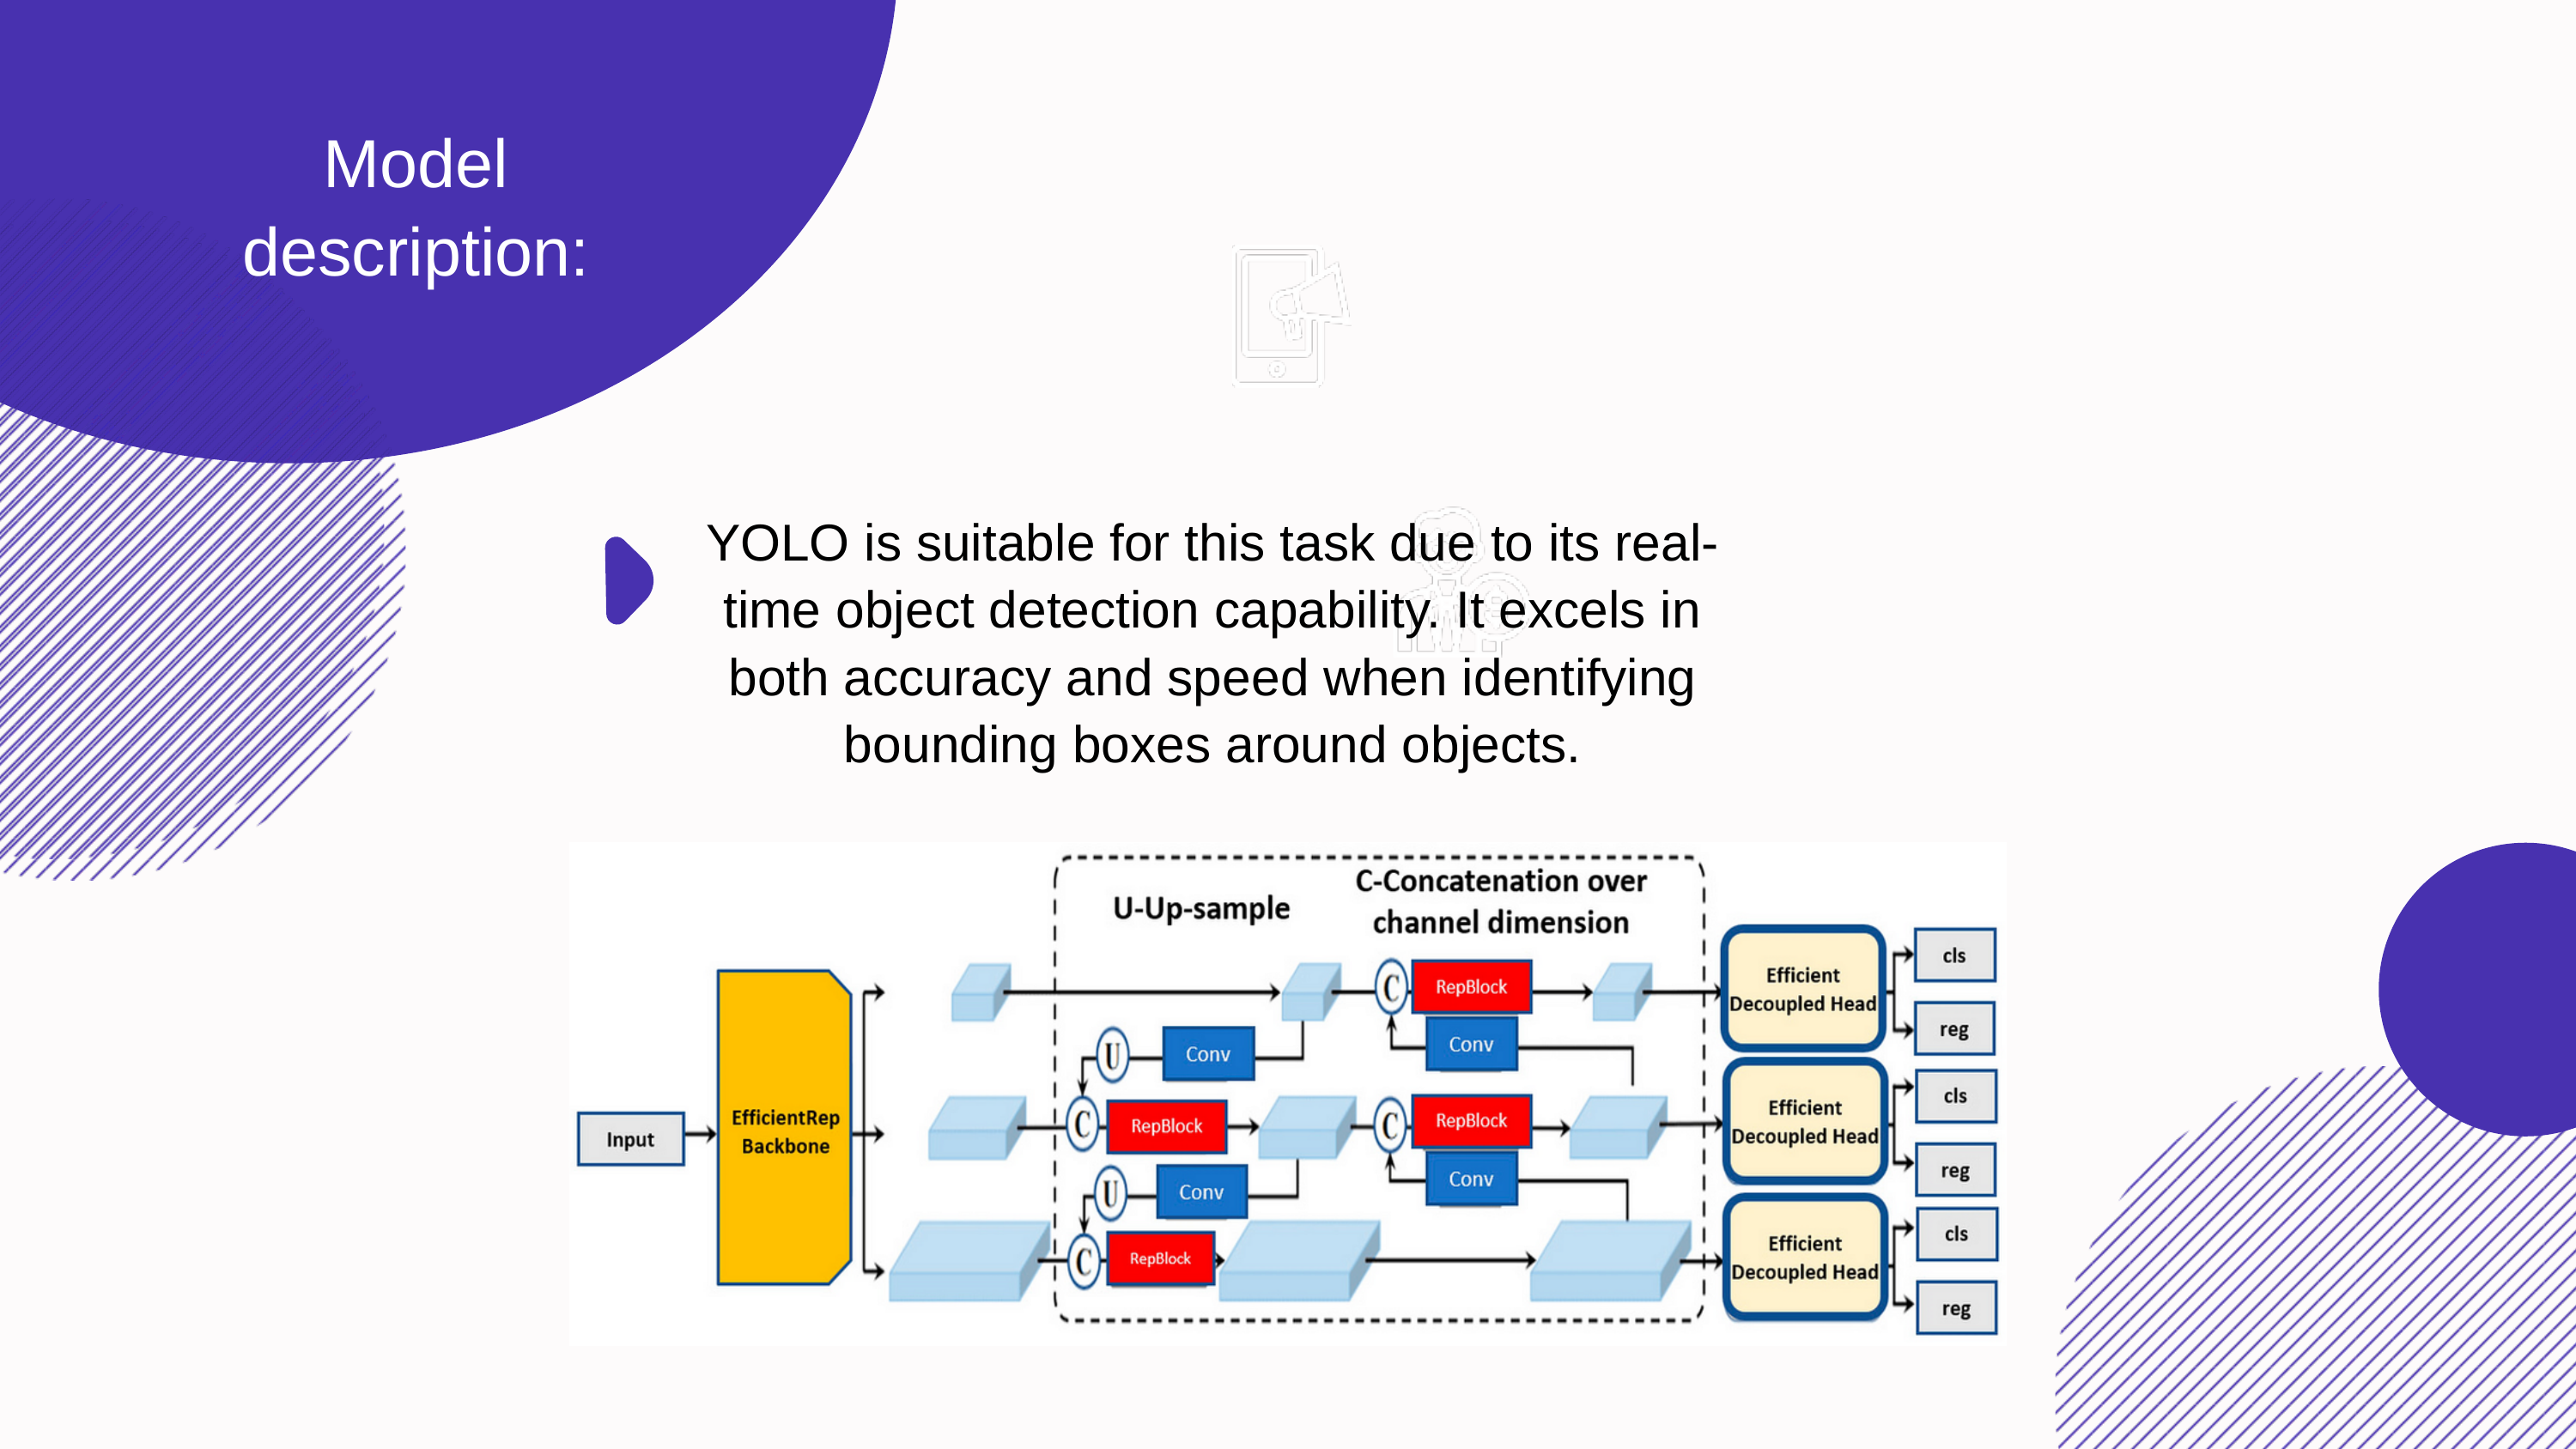

Model description:

YOLO is suitable for this task due to its real-time object detection capability. It excels in both accuracy and speed when identifying bounding boxes around objects.